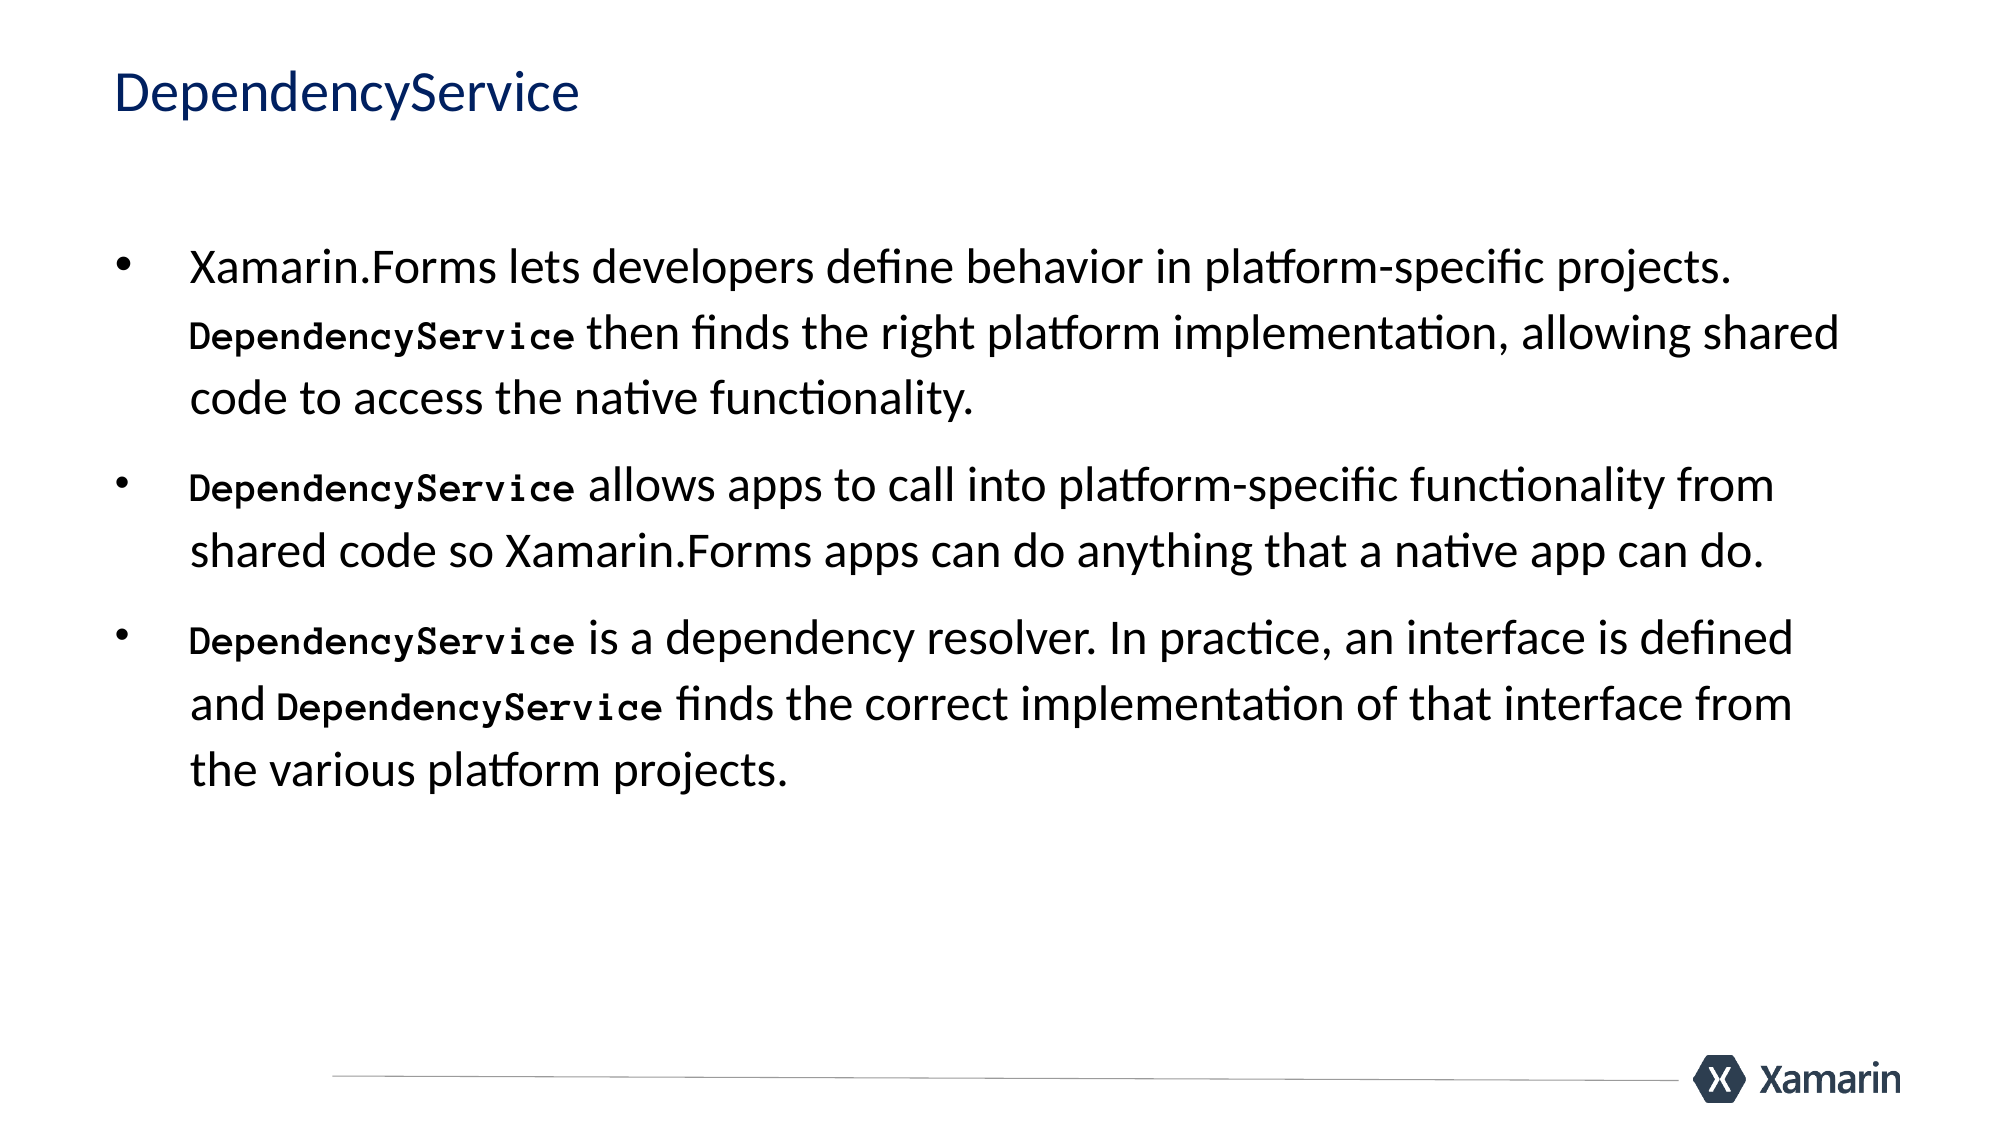

# DependencyService
Xamarin.Forms lets developers define behavior in platform-specific projects. DependencyService then finds the right platform implementation, allowing shared code to access the native functionality.
DependencyService allows apps to call into platform-specific functionality from shared code so Xamarin.Forms apps can do anything that a native app can do.
DependencyService is a dependency resolver. In practice, an interface is defined and DependencyService finds the correct implementation of that interface from the various platform projects.